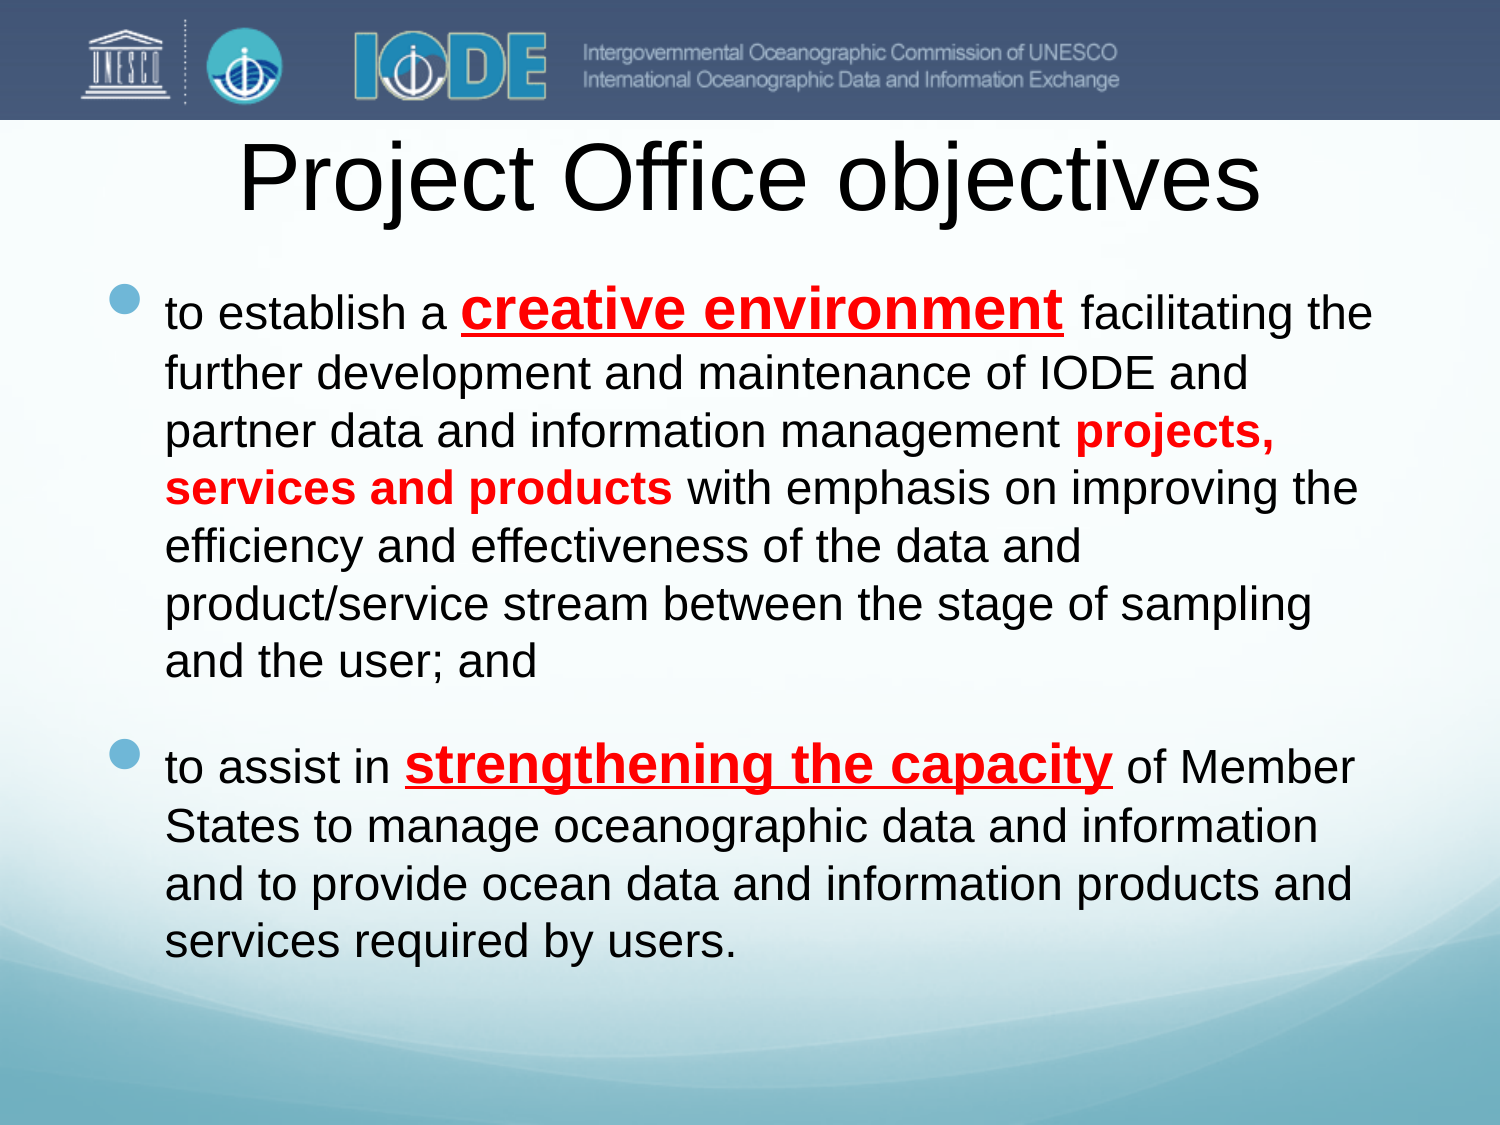

# Project Office objectives
to establish a creative environment facilitating the further development and maintenance of IODE and partner data and information management projects, services and products with emphasis on improving the efficiency and effectiveness of the data and product/service stream between the stage of sampling and the user; and
to assist in strengthening the capacity of Member States to manage oceanographic data and information and to provide ocean data and information products and services required by users.